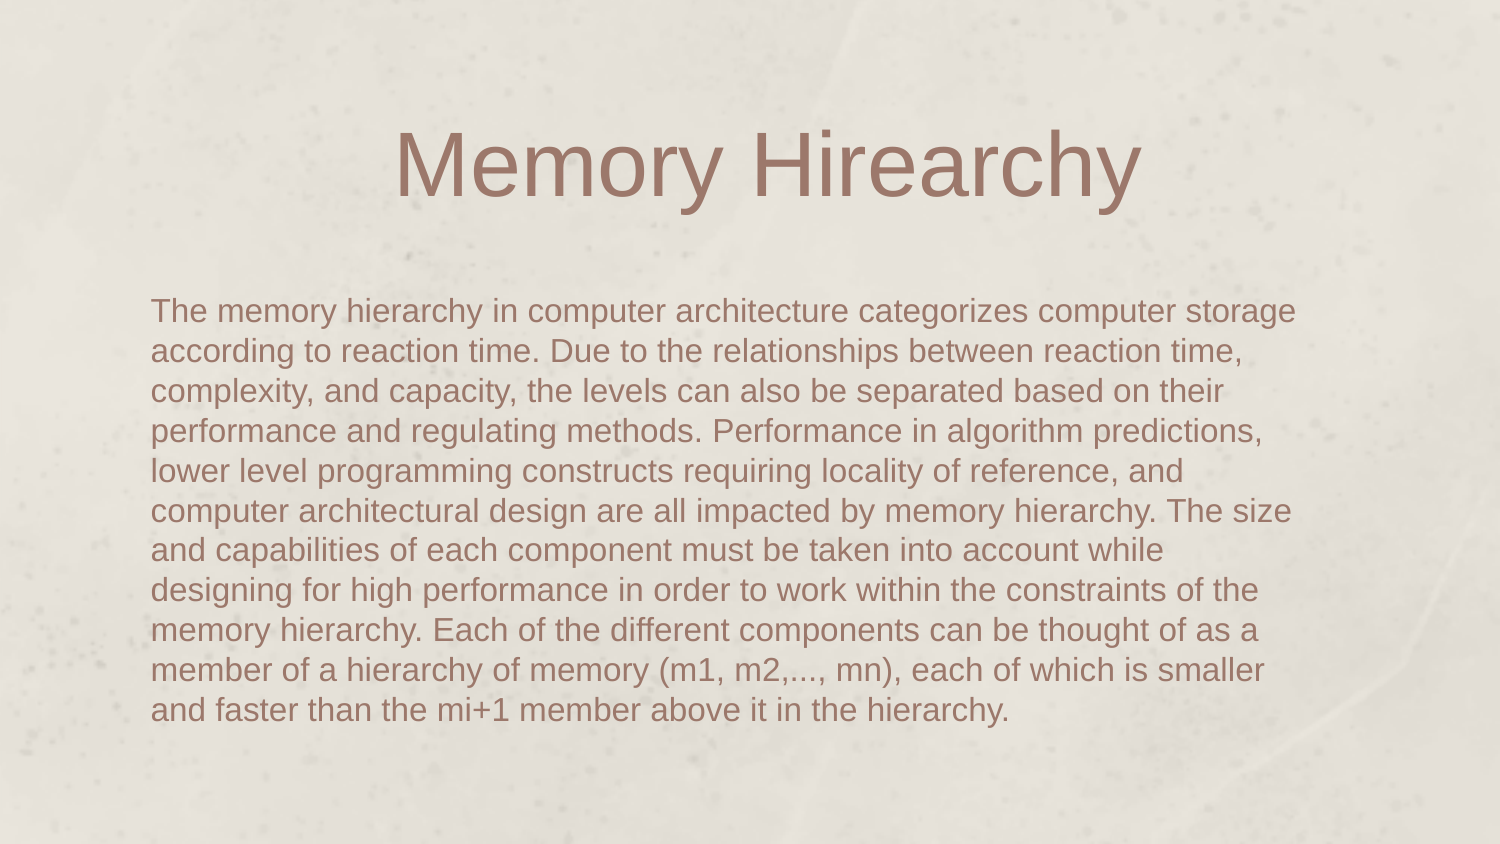

# Memory Hirearchy
The memory hierarchy in computer architecture categorizes computer storage according to reaction time. Due to the relationships between reaction time, complexity, and capacity, the levels can also be separated based on their performance and regulating methods. Performance in algorithm predictions, lower level programming constructs requiring locality of reference, and computer architectural design are all impacted by memory hierarchy. The size and capabilities of each component must be taken into account while designing for high performance in order to work within the constraints of the memory hierarchy. Each of the different components can be thought of as a member of a hierarchy of memory (m1, m2,..., mn), each of which is smaller and faster than the mi+1 member above it in the hierarchy.